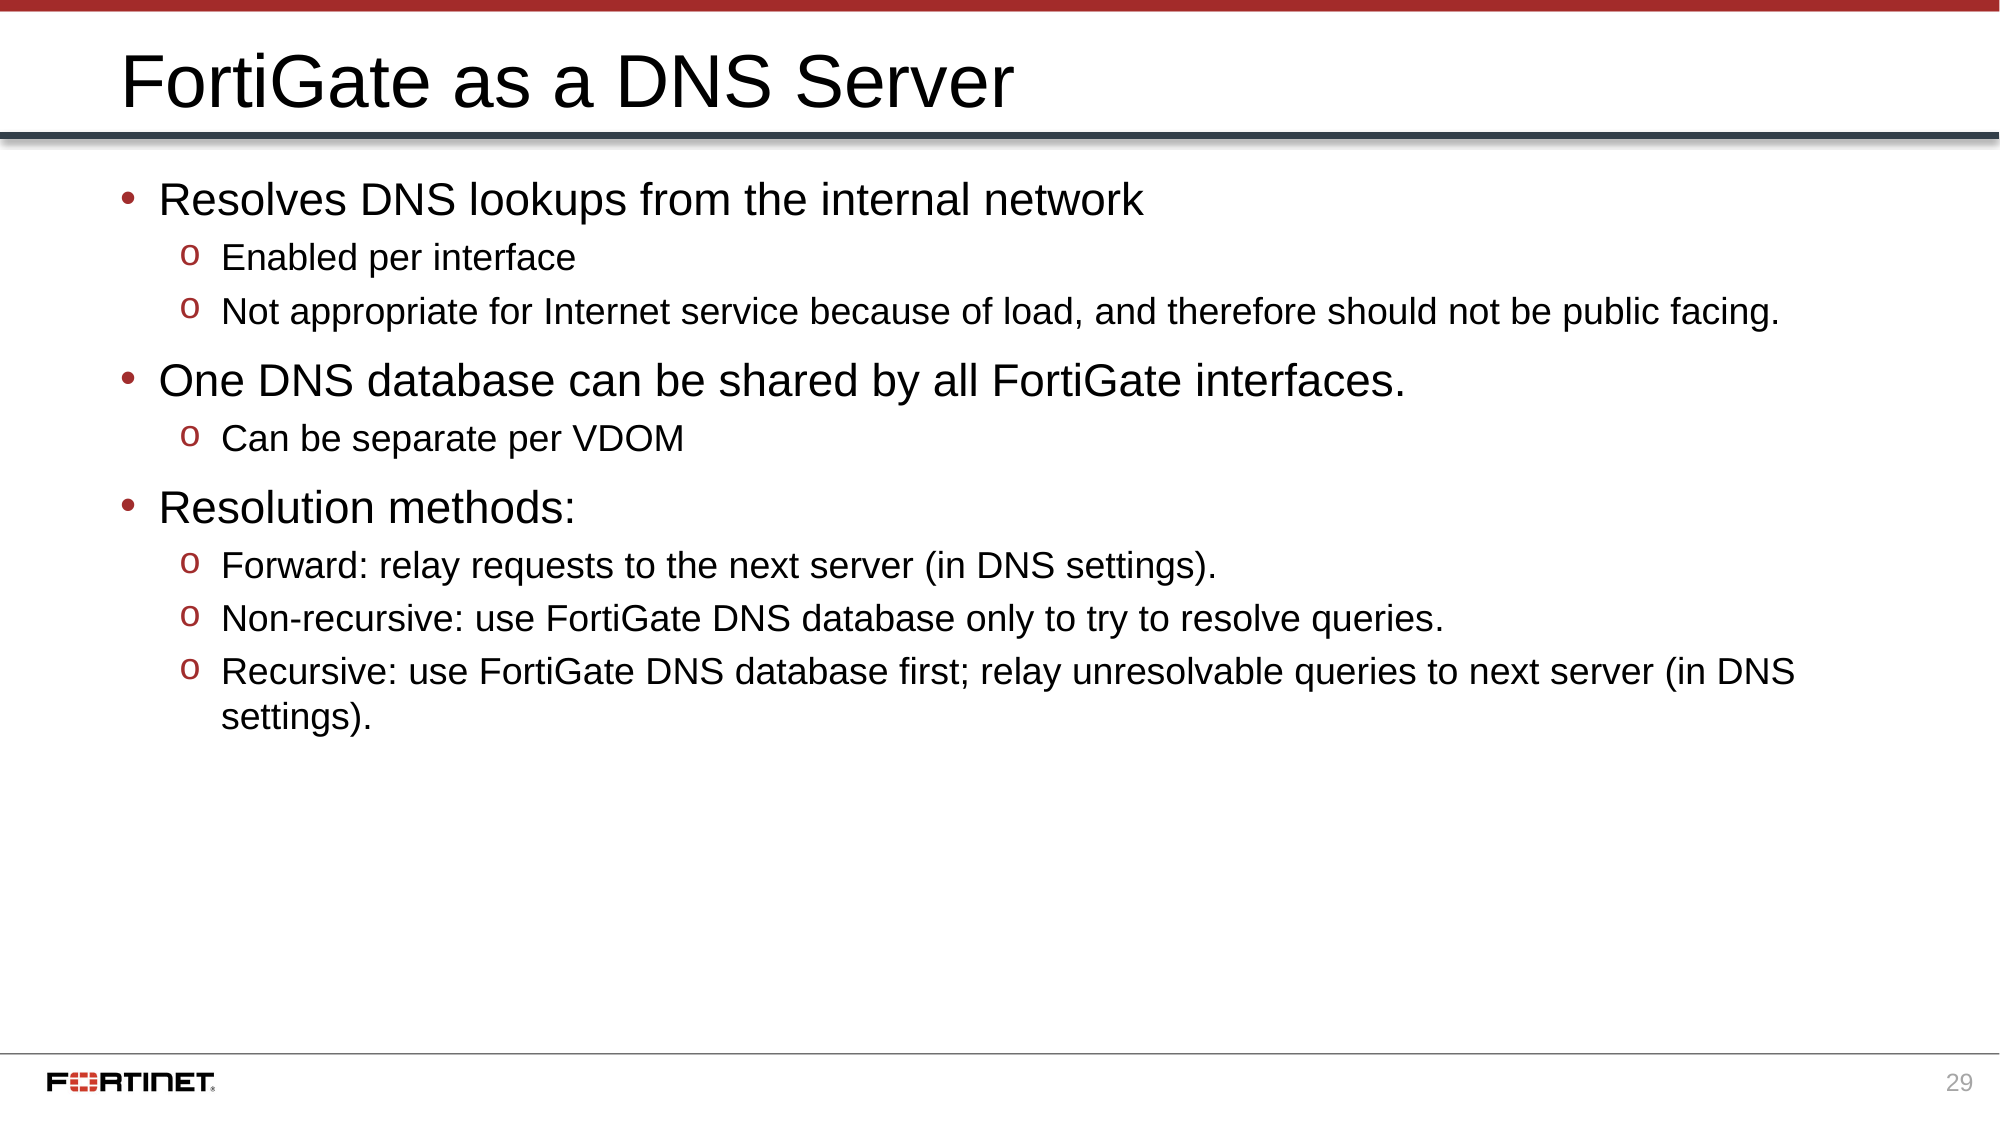

# FortiGate as a DNS Server
Resolves DNS lookups from the internal network
Enabled per interface
Not appropriate for Internet service because of load, and therefore should not be public facing.
One DNS database can be shared by all FortiGate interfaces.
Can be separate per VDOM
Resolution methods:
Forward: relay requests to the next server (in DNS settings).
Non-recursive: use FortiGate DNS database only to try to resolve queries.
Recursive: use FortiGate DNS database first; relay unresolvable queries to next server (in DNS settings).